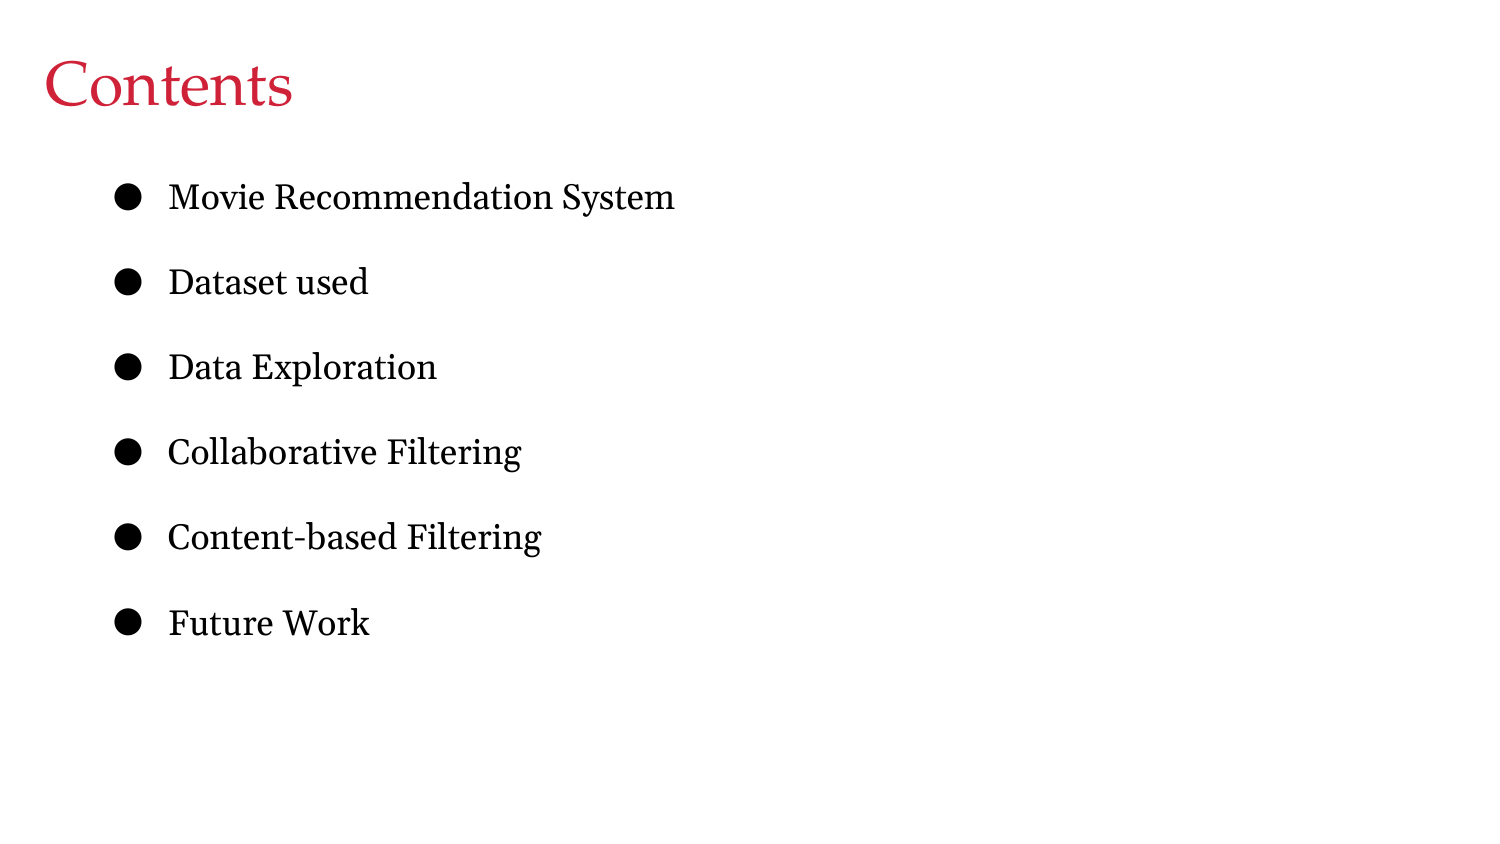

# Contents
Movie Recommendation System

Dataset used

Data Exploration

Collaborative Filtering

Content-based Filtering

Future Work